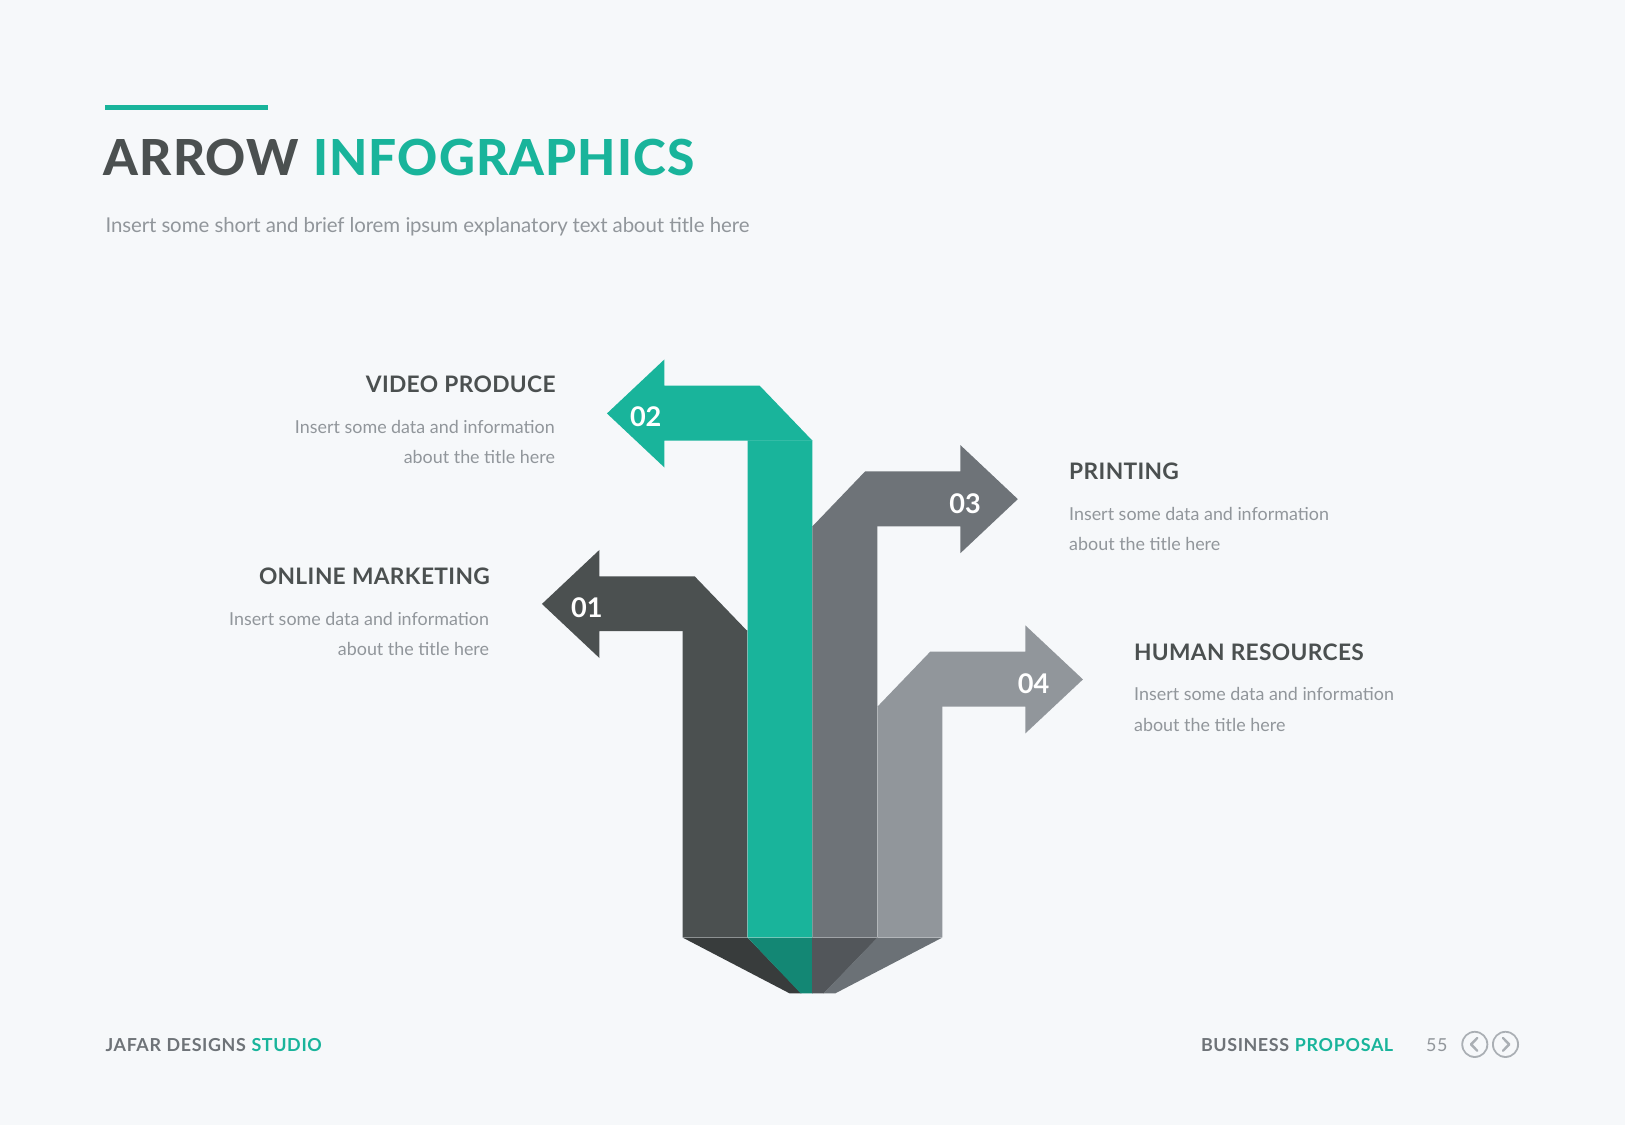

arrow infographics
Insert some short and brief lorem ipsum explanatory text about title here

Video produce
Insert some data and information about the title here
02

printing
Insert some data and information about the title here
03

Online marketing
Insert some data and information about the title here
01

Human resources
Insert some data and information about the title here
04